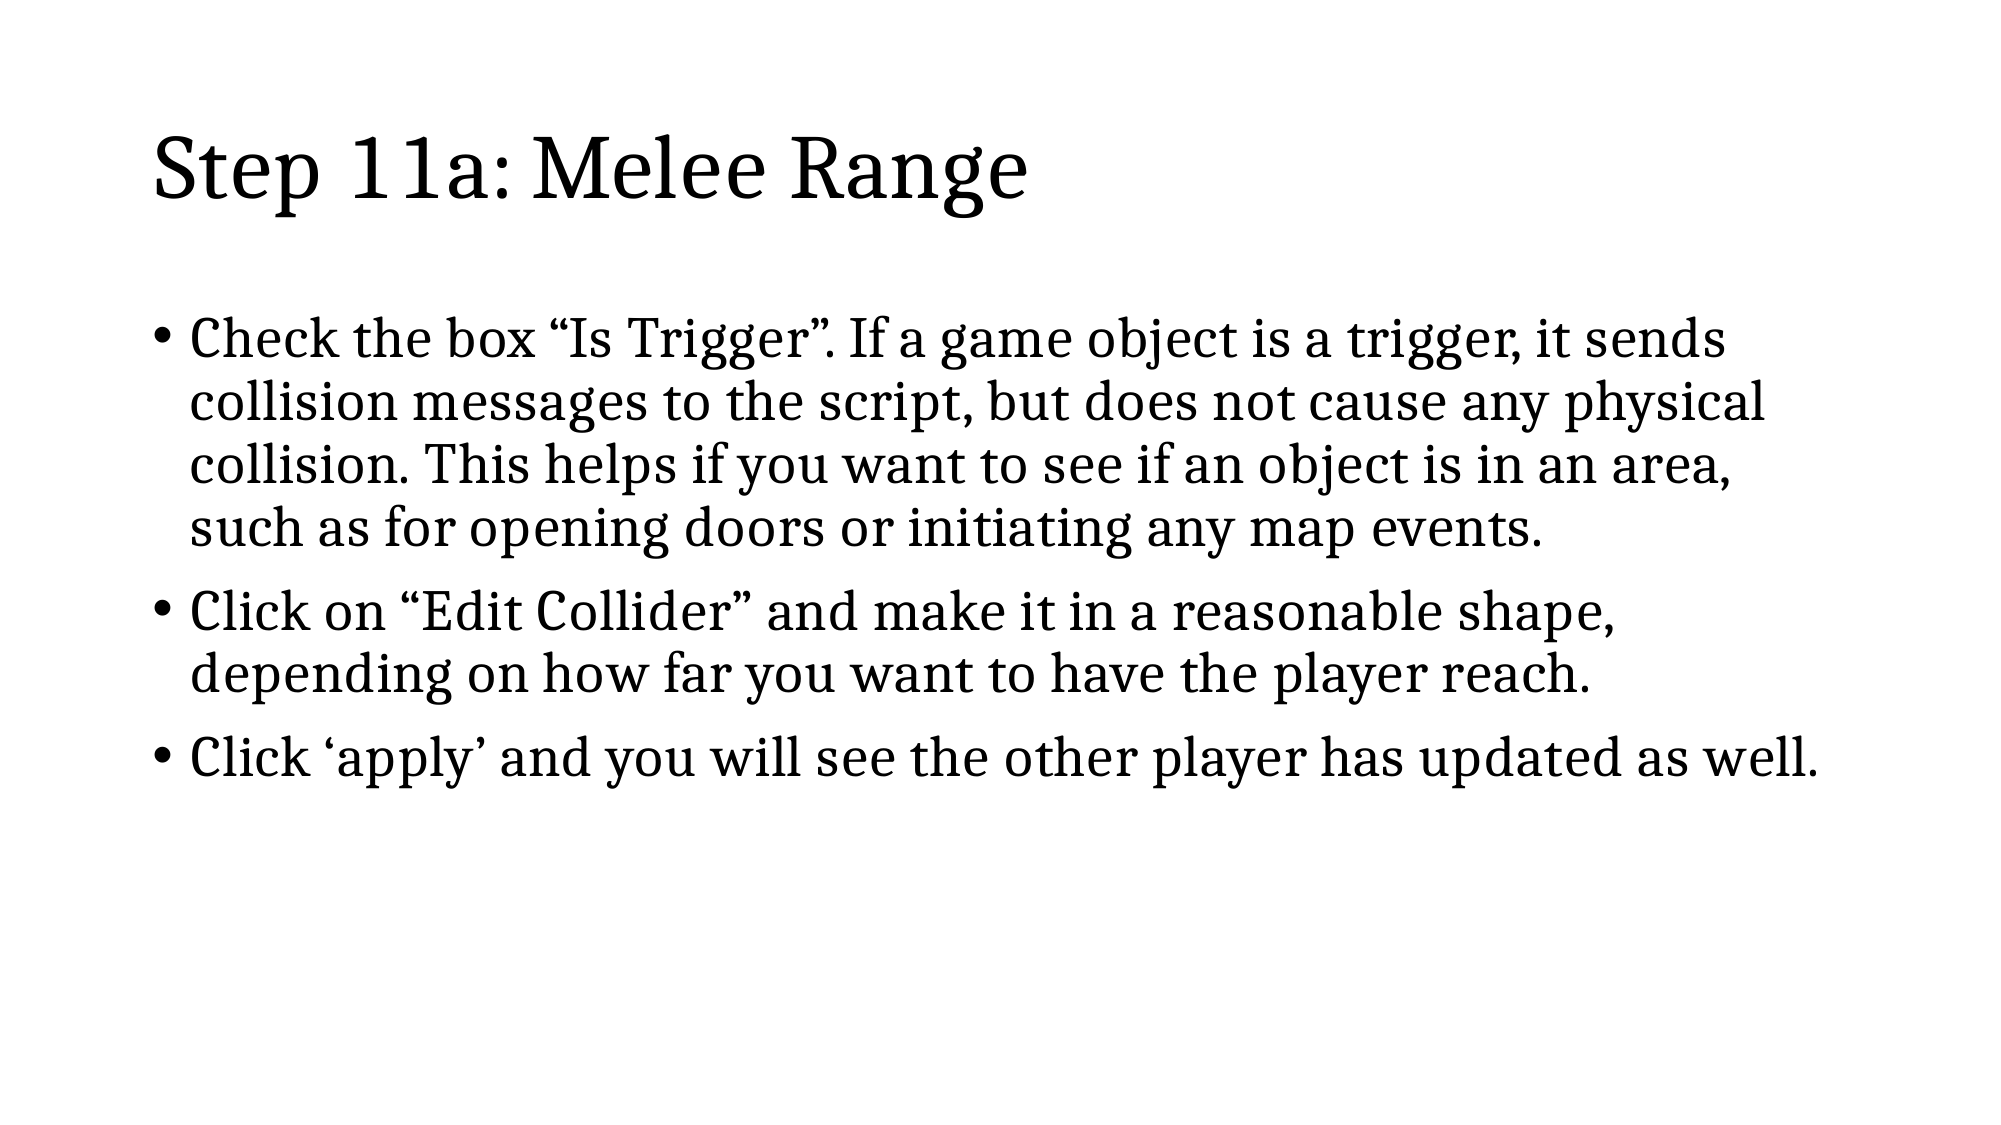

# Step 11a: Melee Range
Check the box “Is Trigger”. If a game object is a trigger, it sends collision messages to the script, but does not cause any physical collision. This helps if you want to see if an object is in an area, such as for opening doors or initiating any map events.
Click on “Edit Collider” and make it in a reasonable shape, depending on how far you want to have the player reach.
Click ‘apply’ and you will see the other player has updated as well.